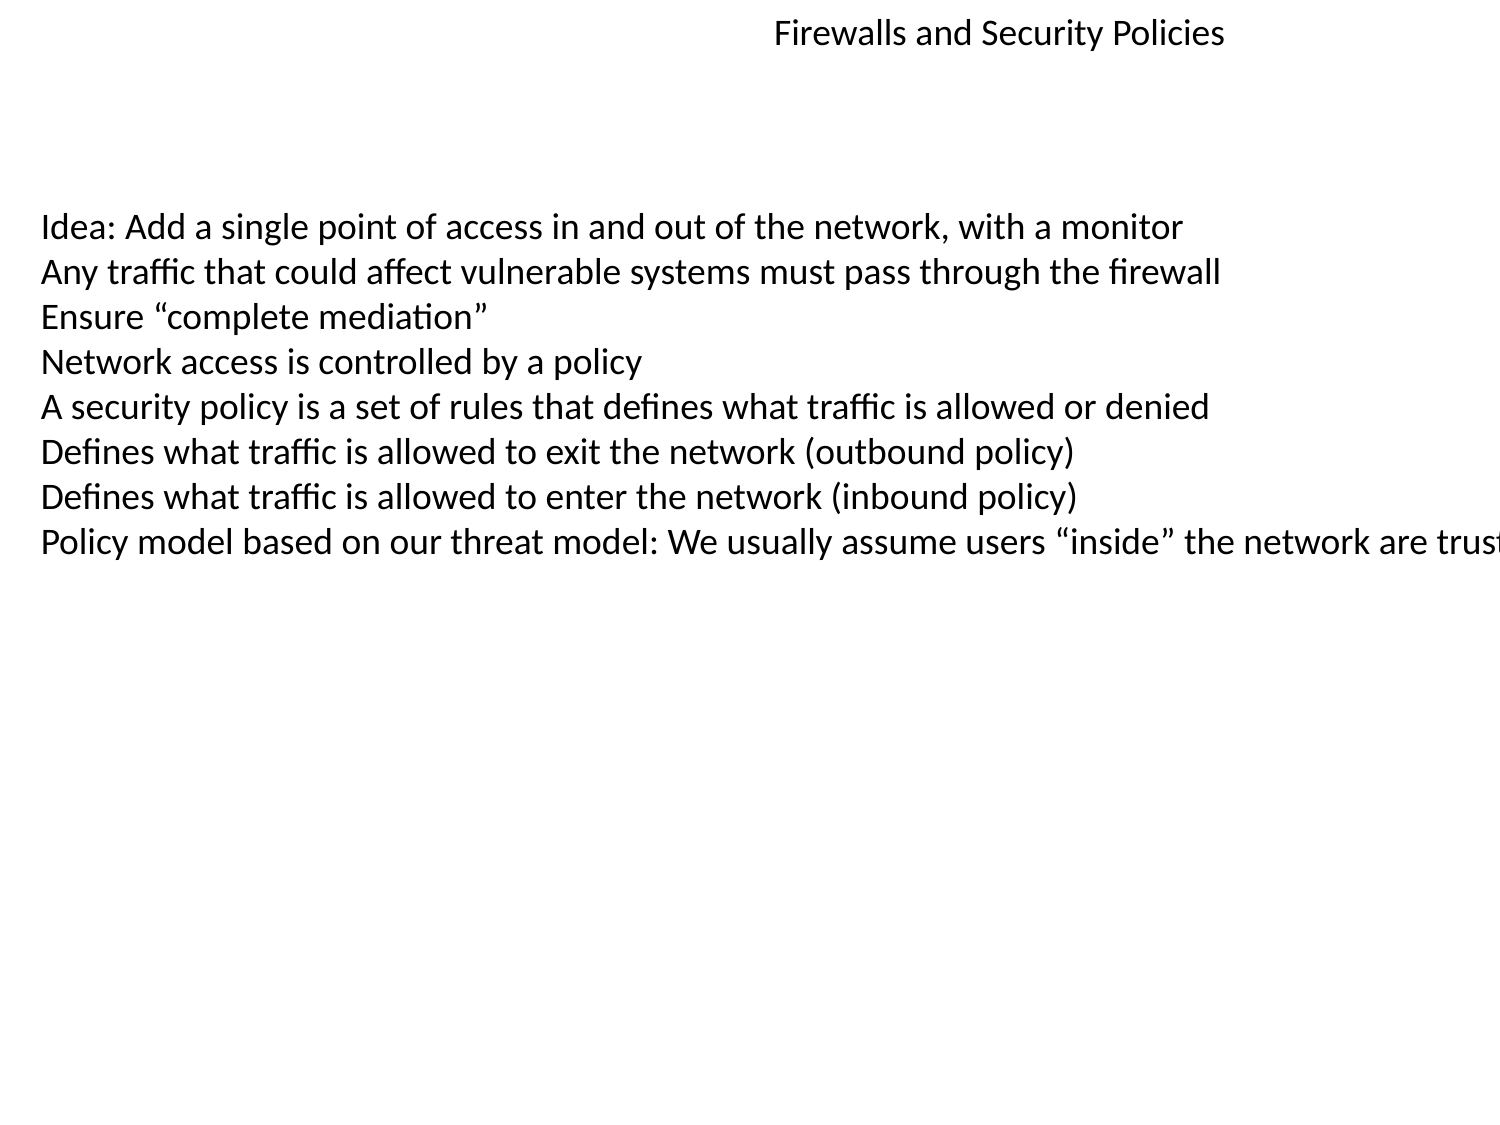

Firewalls and Security Policies
Idea: Add a single point of access in and out of the network, with a monitor
Any traffic that could affect vulnerable systems must pass through the firewall
Ensure “complete mediation”
Network access is controlled by a policy
A security policy is a set of rules that defines what traffic is allowed or denied
Defines what traffic is allowed to exit the network (outbound policy)
Defines what traffic is allowed to enter the network (inbound policy)
Policy model based on our threat model: We usually assume users “inside” the network are trusted, and those outside are not